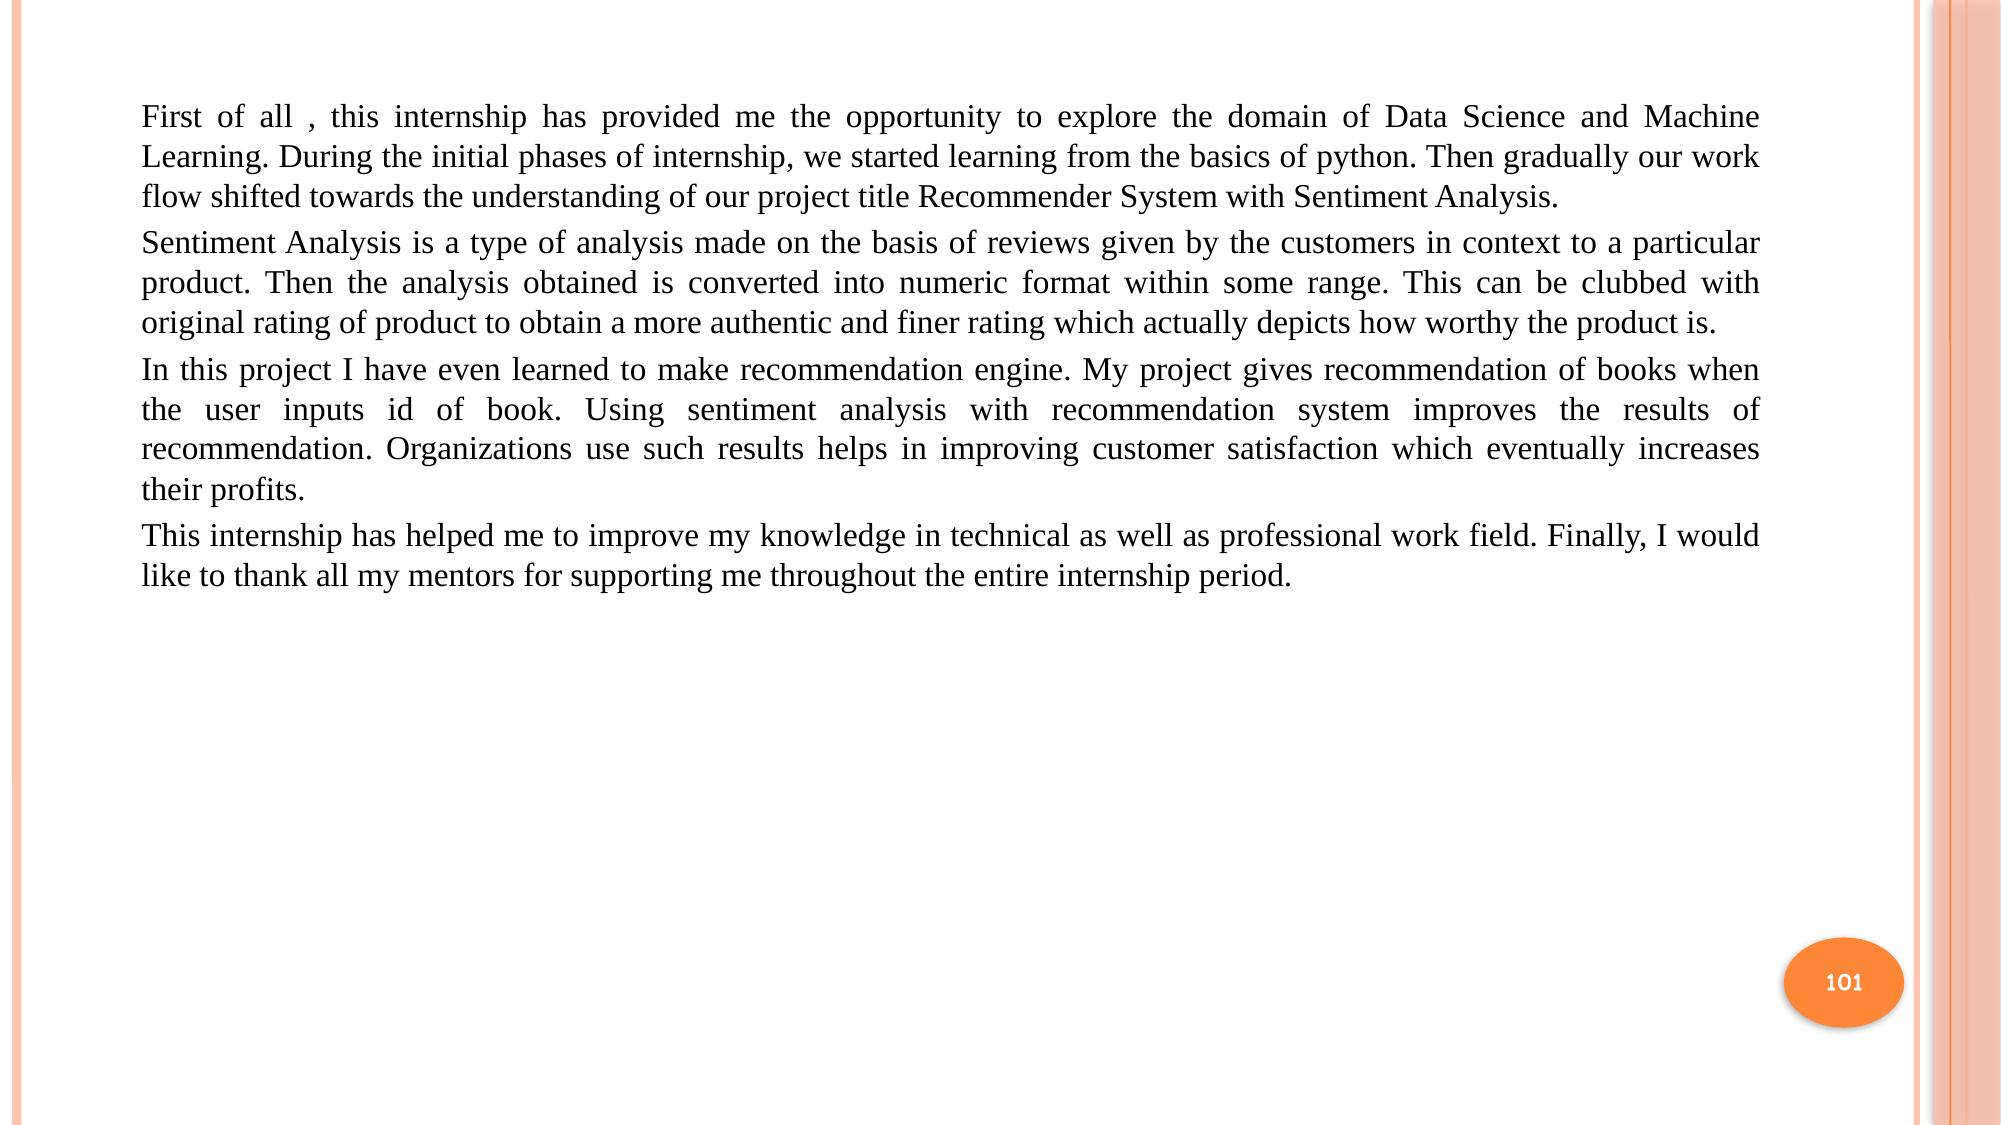

First of all , this internship has provided me the opportunity to explore the domain of Data Science and Machine Learning. During the initial phases of internship, we started learning from the basics of python. Then gradually our work flow shifted towards the understanding of our project title Recommender System with Sentiment Analysis.
Sentiment Analysis is a type of analysis made on the basis of reviews given by the customers in context to a particular product. Then the analysis obtained is converted into numeric format within some range. This can be clubbed with original rating of product to obtain a more authentic and finer rating which actually depicts how worthy the product is.
In this project I have even learned to make recommendation engine. My project gives recommendation of books when the user inputs id of book. Using sentiment analysis with recommendation system improves the results of recommendation. Organizations use such results helps in improving customer satisfaction which eventually increases their profits.
This internship has helped me to improve my knowledge in technical as well as professional work field. Finally, I would like to thank all my mentors for supporting me throughout the entire internship period.

101